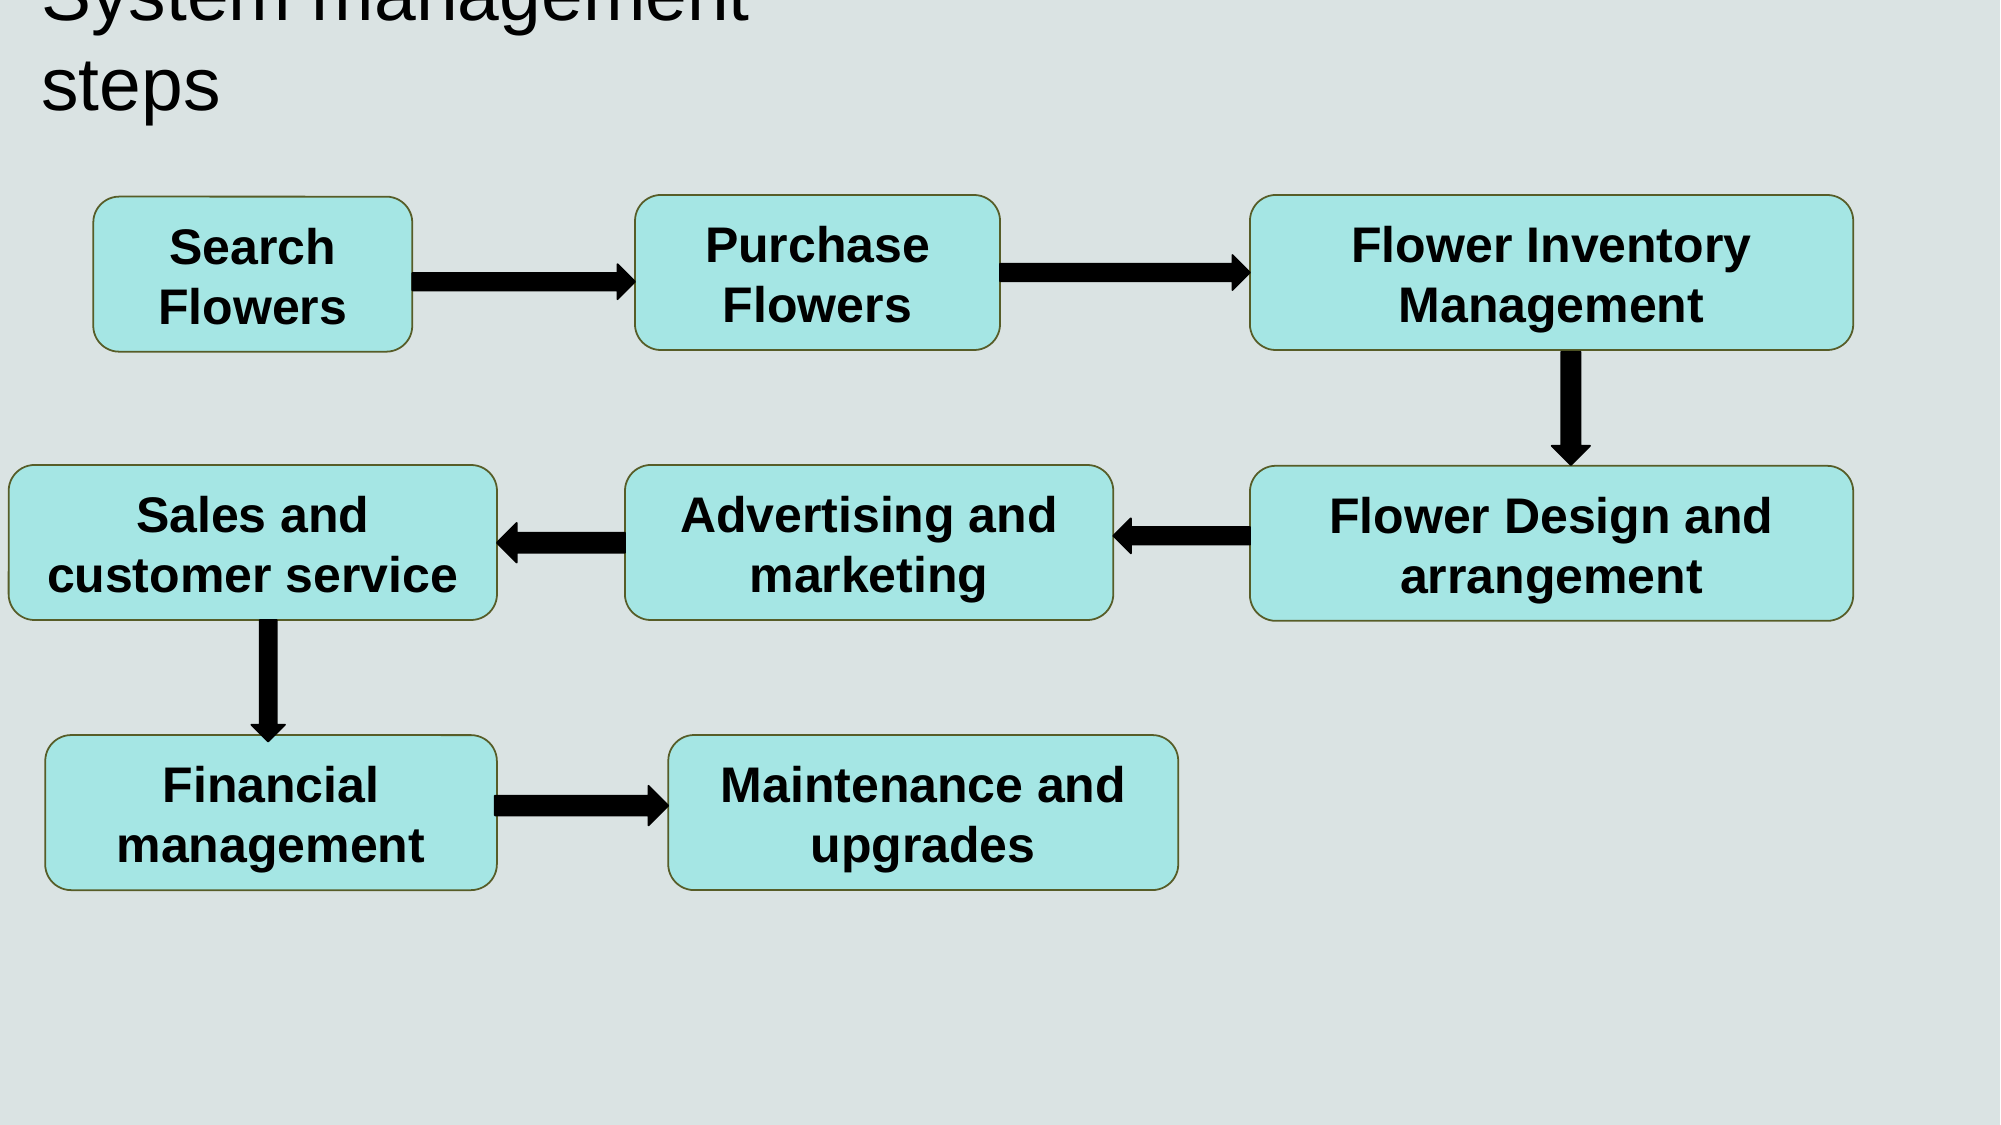

# System management steps
Purchase Flowers
Flower Inventory Management
Search Flowers

Sales and customer service
Advertising and marketing
Flower Design and arrangement

Maintenance and upgrades
Financial management